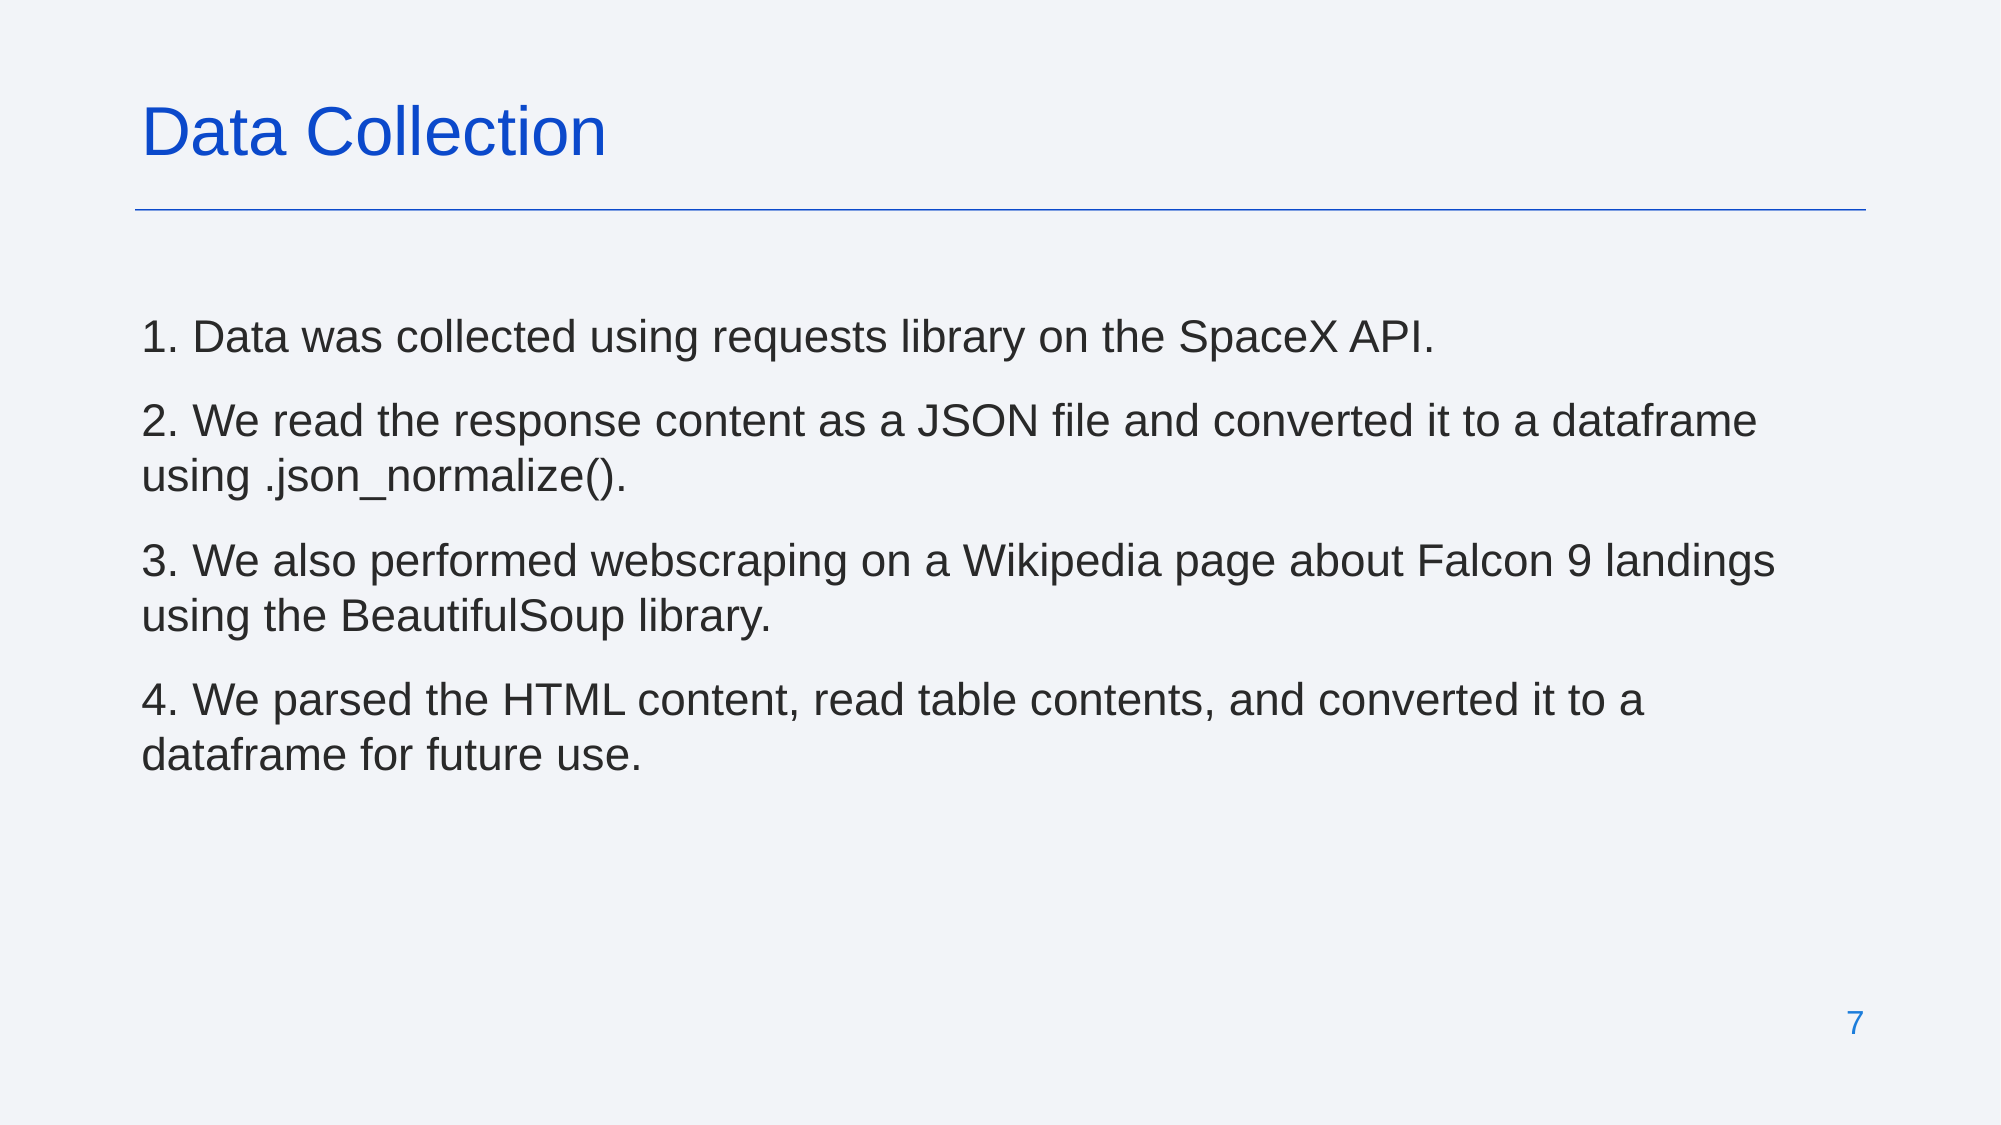

Data Collection
 Data was collected using requests library on the SpaceX API.
 We read the response content as a JSON file and converted it to a dataframe using .json_normalize().
 We also performed webscraping on a Wikipedia page about Falcon 9 landings using the BeautifulSoup library.
 We parsed the HTML content, read table contents, and converted it to a dataframe for future use.
7